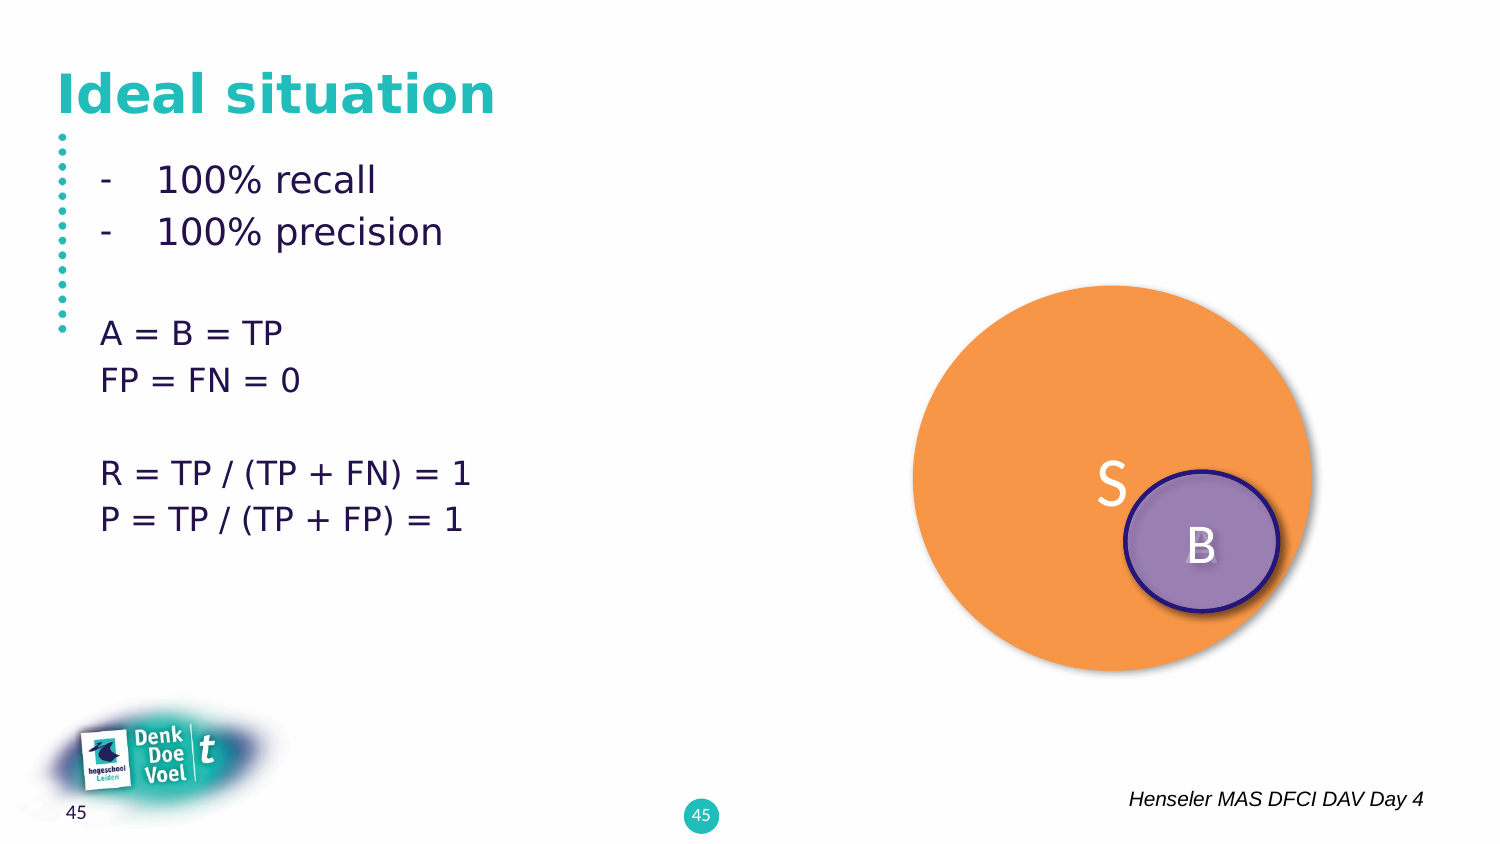

# Ideal situation
100% recall
100% precision

A = B = TP
FP = FN = 0

R = TP / (TP + FN) = 1
P = TP / (TP + FP) = 1

S
B
A
45